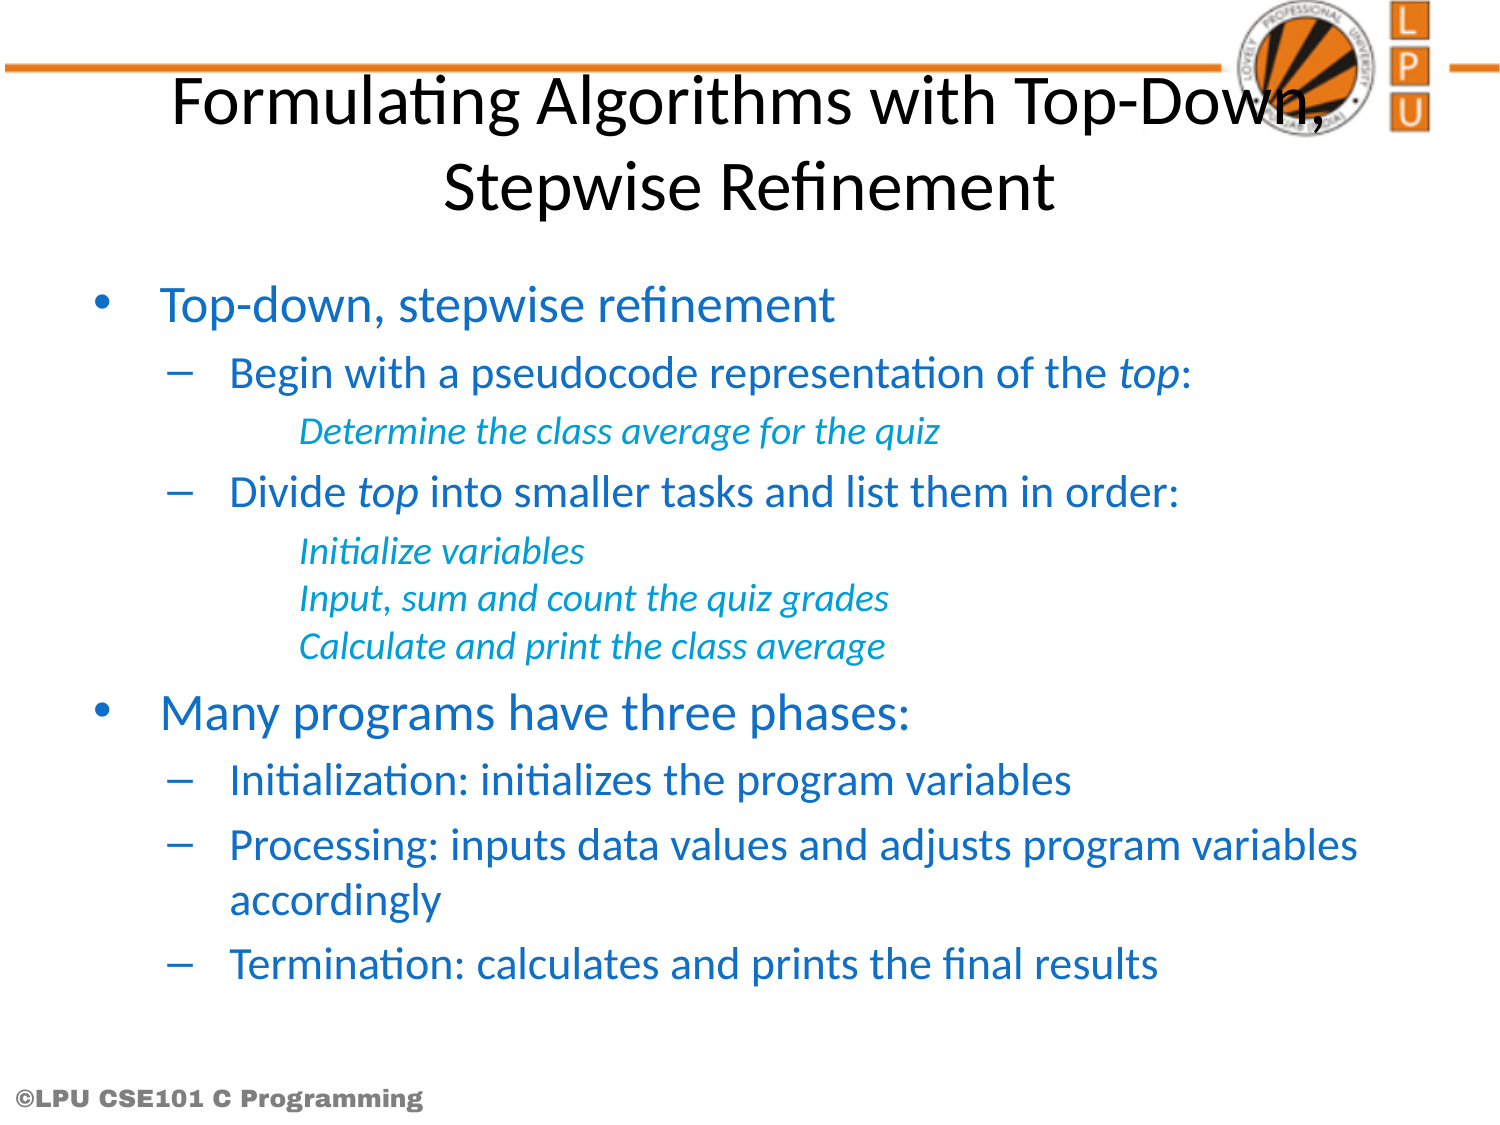

# Formulating Algorithms with Top-Down, Stepwise Refinement
Top-down, stepwise refinement
Begin with a pseudocode representation of the top:
	Determine the class average for the quiz
Divide top into smaller tasks and list them in order:
	Initialize variables
Input, sum and count the quiz grades
Calculate and print the class average
Many programs have three phases:
Initialization: initializes the program variables
Processing: inputs data values and adjusts program variables accordingly
Termination: calculates and prints the final results